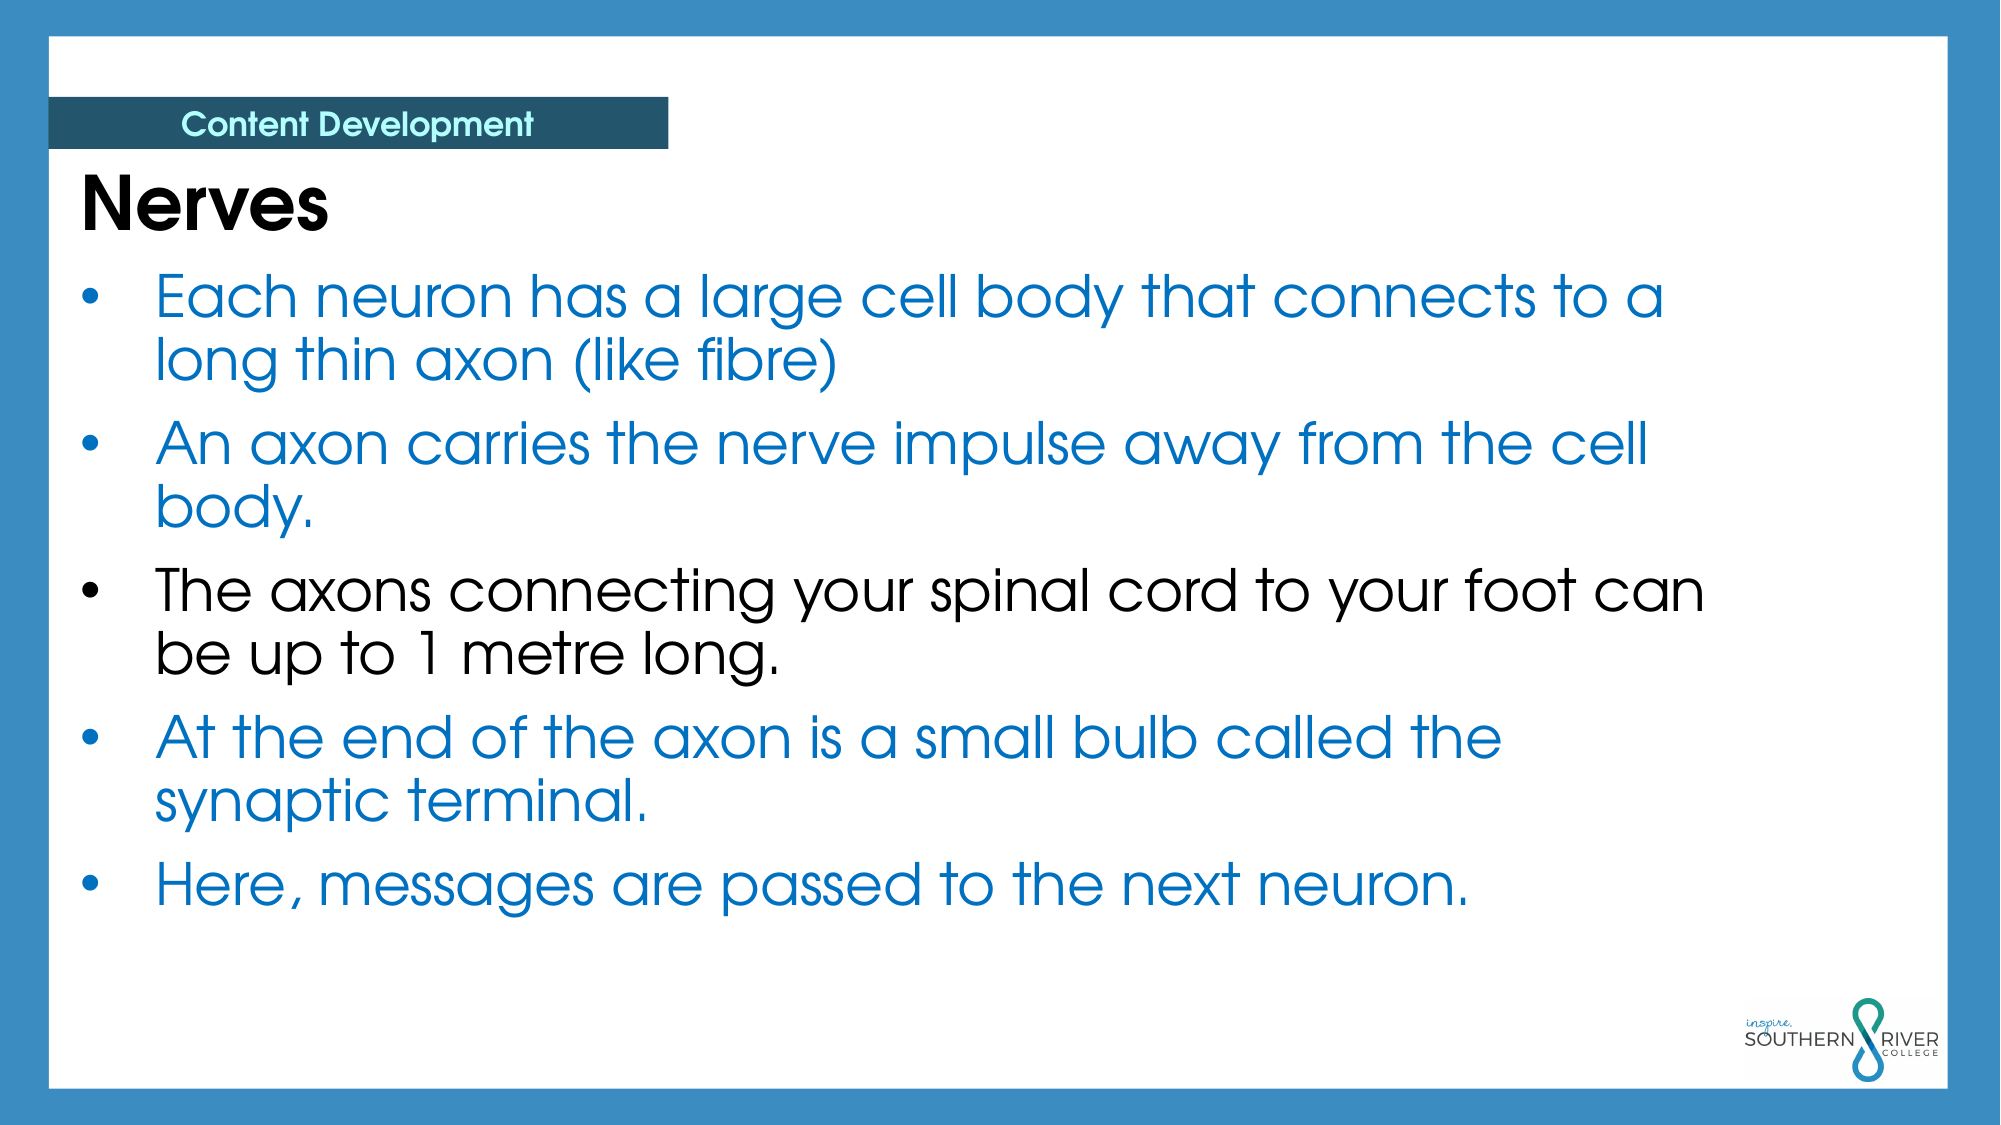

Nerves
Each neuron has a large cell body that connects to a long thin axon (like fibre)
An axon carries the nerve impulse away from the cell body.
The axons connecting your spinal cord to your foot can be up to 1 metre long.
At the end of the axon is a small bulb called the synaptic terminal.
Here, messages are passed to the next neuron.